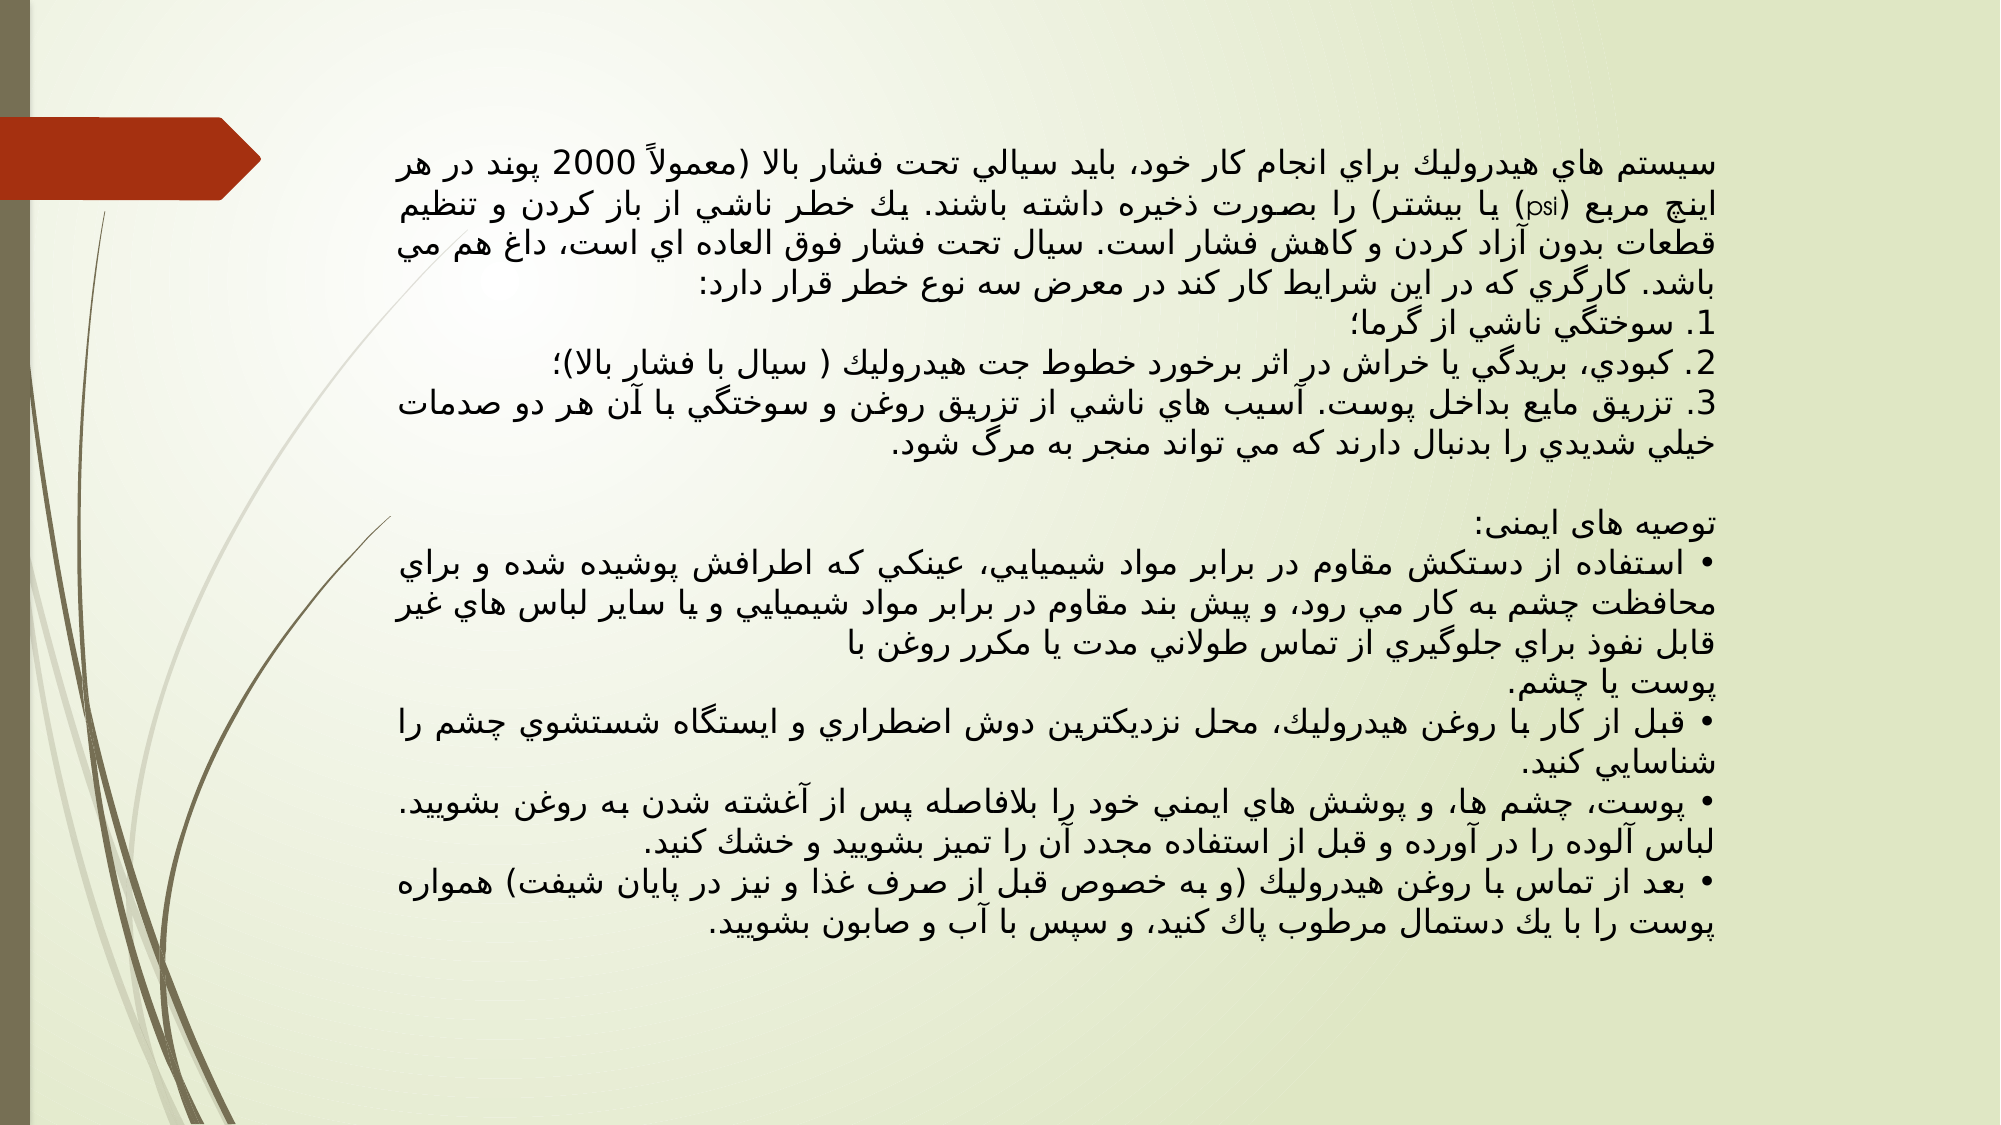

سيستم هاي هيدروليك براي انجام كار خود، بايد سيالي تحت فشار بالا (معمولاً 2000 پوند در هر اينچ مربع (psi) يا بيشتر) را بصورت ذخيره داشته باشند. يك خطر ناشي از باز كردن و تنظيم قطعات بدون آزاد كردن و كاهش فشار است. سيال تحت فشار فوق العاده اي است، داغ هم مي باشد. كارگري كه در اين شرايط كار كند در معرض سه نوع خطر قرار دارد:
1. سوختگي ناشي از گرما؛
2. كبودي، بريدگي يا خراش در اثر برخورد خطوط جت هيدروليك ( سيال با فشار بالا)؛
3. تزريق مايع بداخل پوست. آسيب هاي ناشي از تزريق روغن و سوختگي با آن هر دو صدمات خيلي شديدي را بدنبال دارند كه مي تواند منجر به مرگ شود.

توصیه های ایمنی:
• استفاده از دستكش مقاوم در برابر مواد شيميايي، عينكي كه اطرافش پوشيده شده و براي محافظت چشم به كار مي رود، و پيش بند مقاوم در برابر مواد شيميايي و يا ساير لباس هاي غير قابل نفوذ براي جلوگيري از تماس طولاني مدت يا مكرر روغن با
پوست يا چشم.
• قبل از كار با روغن هيدروليك، محل نزديكترين دوش اضطراري و ايستگاه شستشوي چشم را شناسايي كنيد.
• پوست، چشم ها، و پوشش هاي ايمني خود را بلافاصله پس از آغشته شدن به روغن بشوييد. لباس آلوده را در آورده و قبل از استفاده مجدد آن را تميز بشوييد و خشك كنيد.
• بعد از تماس با روغن هيدروليك (و به خصوص قبل از صرف غذا و نيز در پايان شيفت) همواره پوست را با يك دستمال مرطوب پاك كنيد، و سپس با آب و صابون بشوييد.